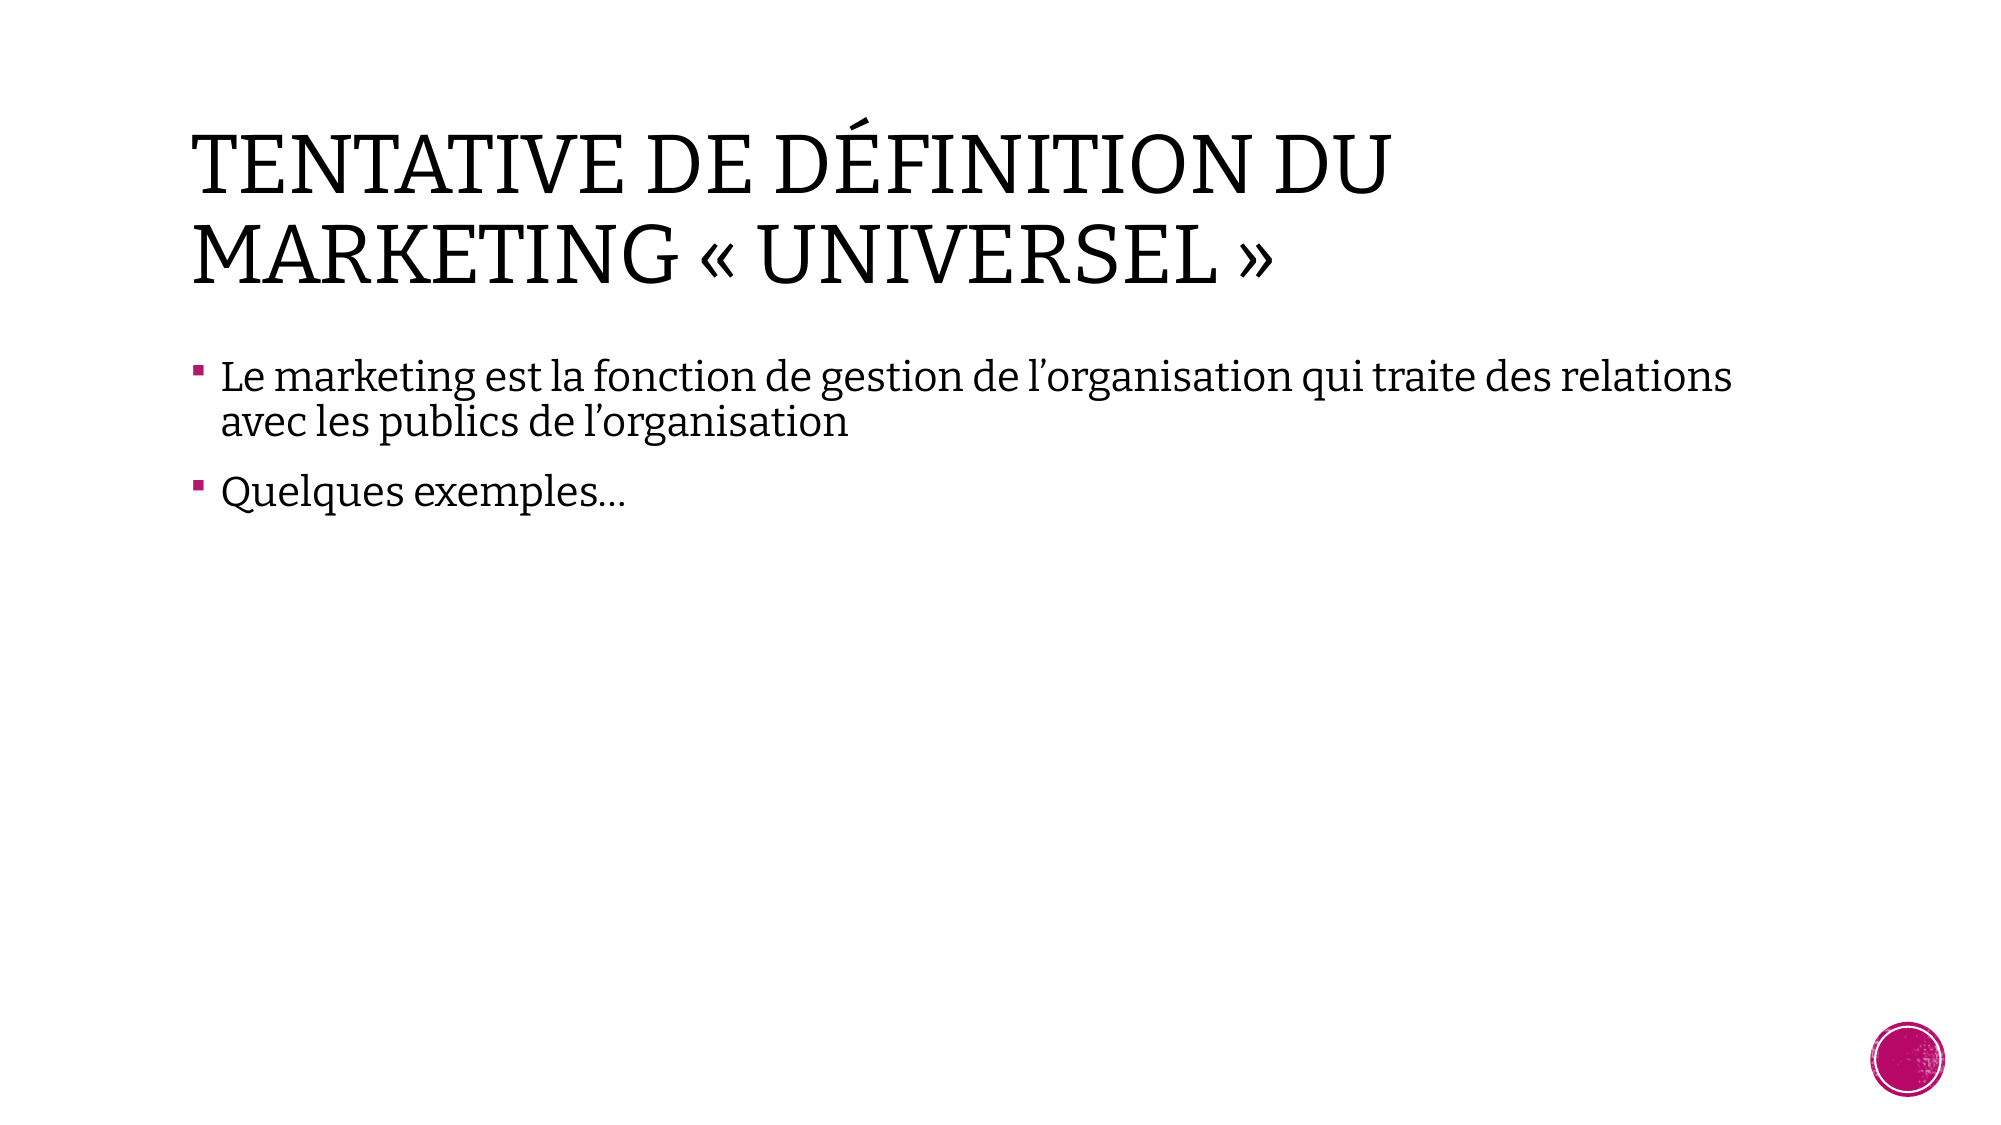

# Tentative de définition du marketing « universel »
Le marketing est la fonction de gestion de l’organisation qui traite des relations avec les publics de l’organisation
Quelques exemples…